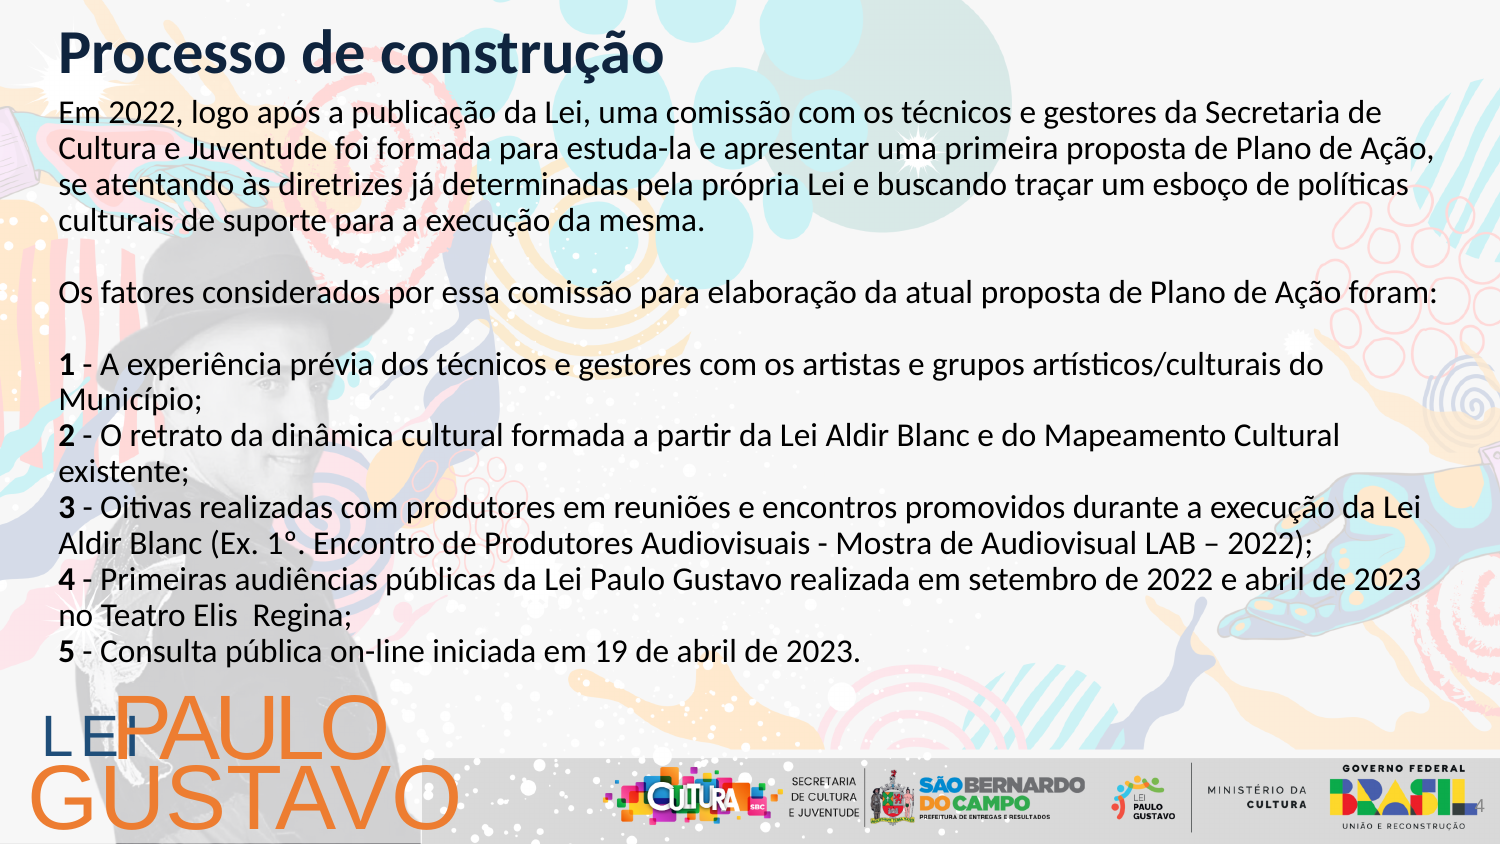

Processo de construção
Em 2022, logo após a publicação da Lei, uma comissão com os técnicos e gestores da Secretaria de Cultura e Juventude foi formada para estuda-la e apresentar uma primeira proposta de Plano de Ação, se atentando às diretrizes já determinadas pela própria Lei e buscando traçar um esboço de políticas culturais de suporte para a execução da mesma.
Os fatores considerados por essa comissão para elaboração da atual proposta de Plano de Ação foram:
1 - A experiência prévia dos técnicos e gestores com os artistas e grupos artísticos/culturais do Município;
2 - O retrato da dinâmica cultural formada a partir da Lei Aldir Blanc e do Mapeamento Cultural existente;
3 - Oitivas realizadas com produtores em reuniões e encontros promovidos durante a execução da Lei Aldir Blanc (Ex. 1º. Encontro de Produtores Audiovisuais - Mostra de Audiovisual LAB – 2022);
4 - Primeiras audiências públicas da Lei Paulo Gustavo realizada em setembro de 2022 e abril de 2023 no Teatro Elis  Regina;
5 - Consulta pública on-line iniciada em 19 de abril de 2023.
PAULO
LEI
GUSTAVO
4